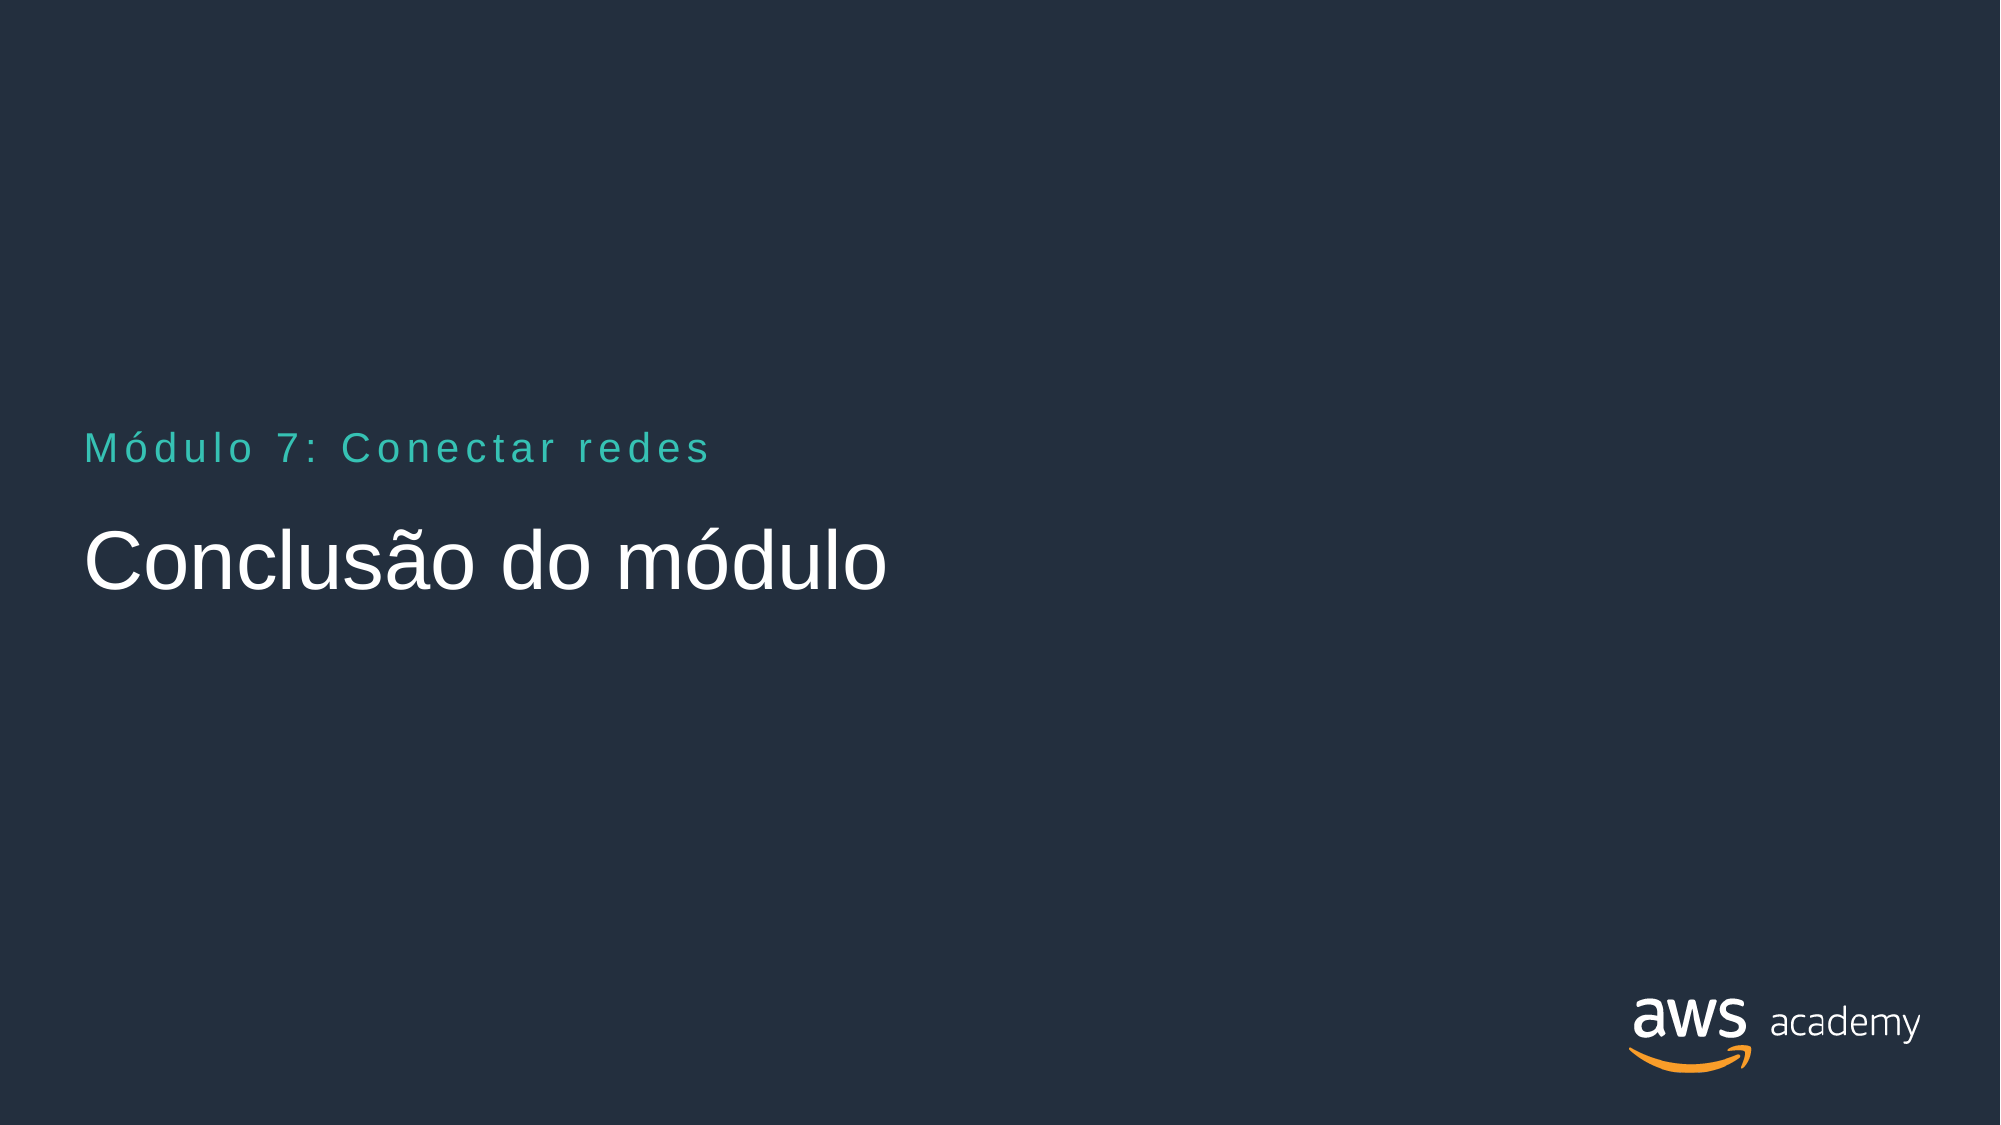

Módulo 7: Conectar redes

# Conclusão do módulo